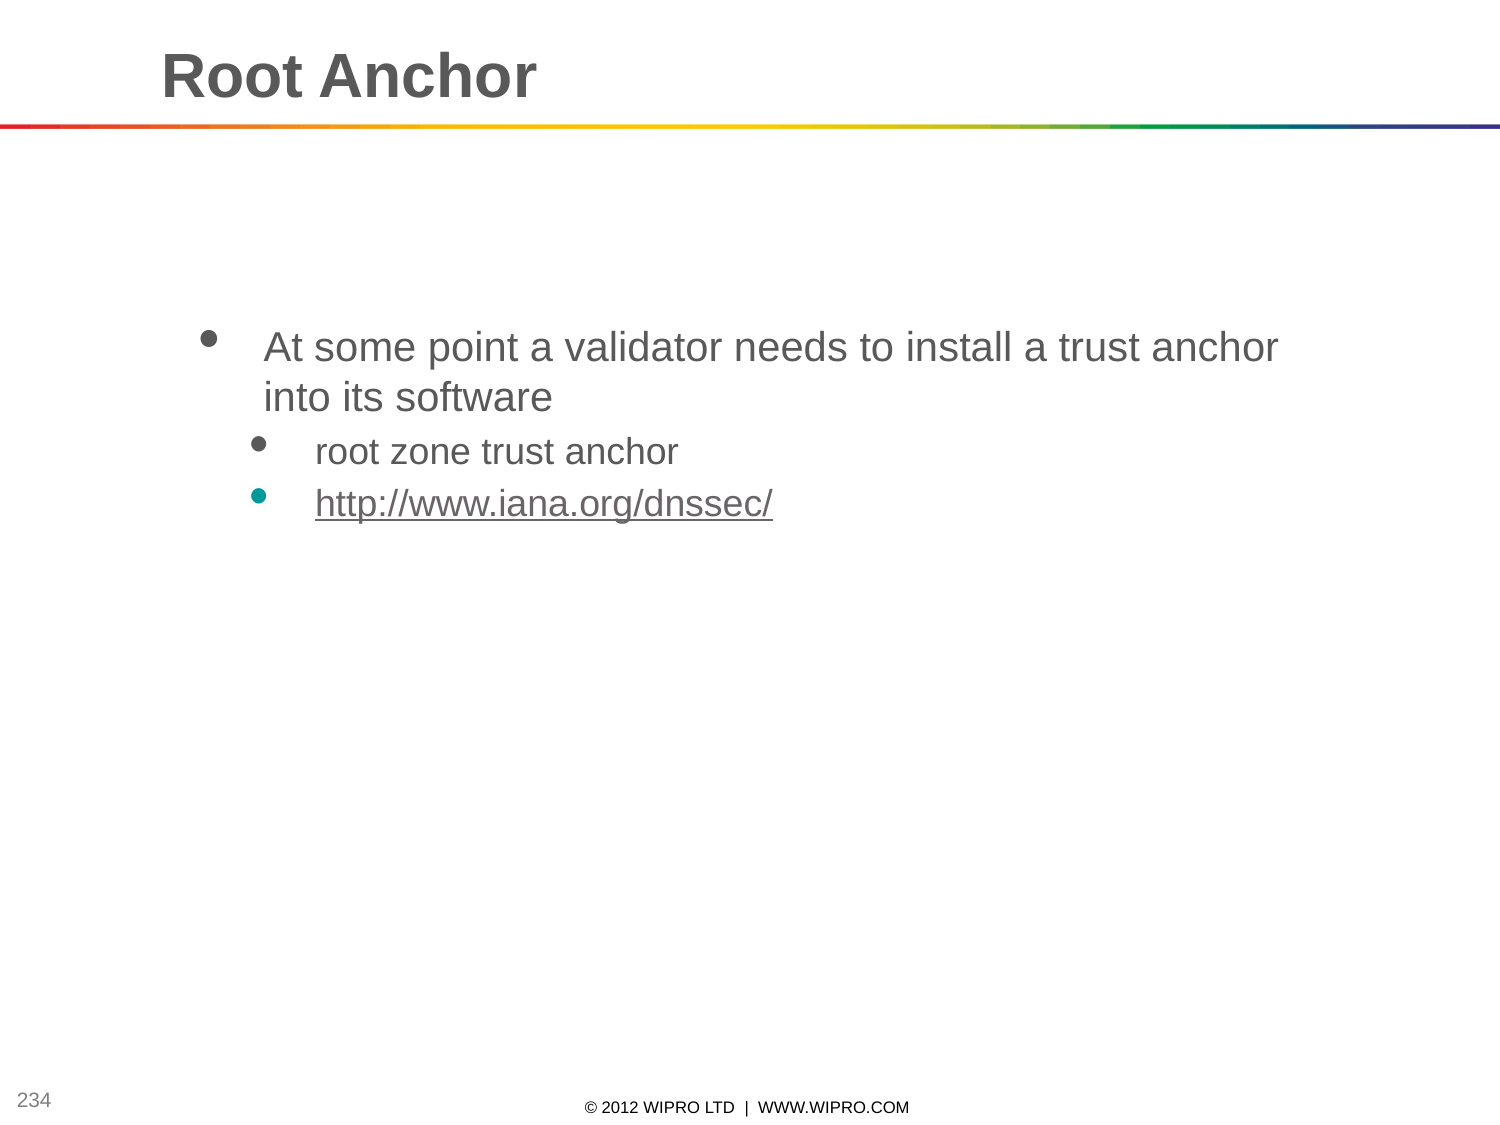

Root Anchor
At some point a validator needs to install a trust anchor into its software
root zone trust anchor
http://www.iana.org/dnssec/